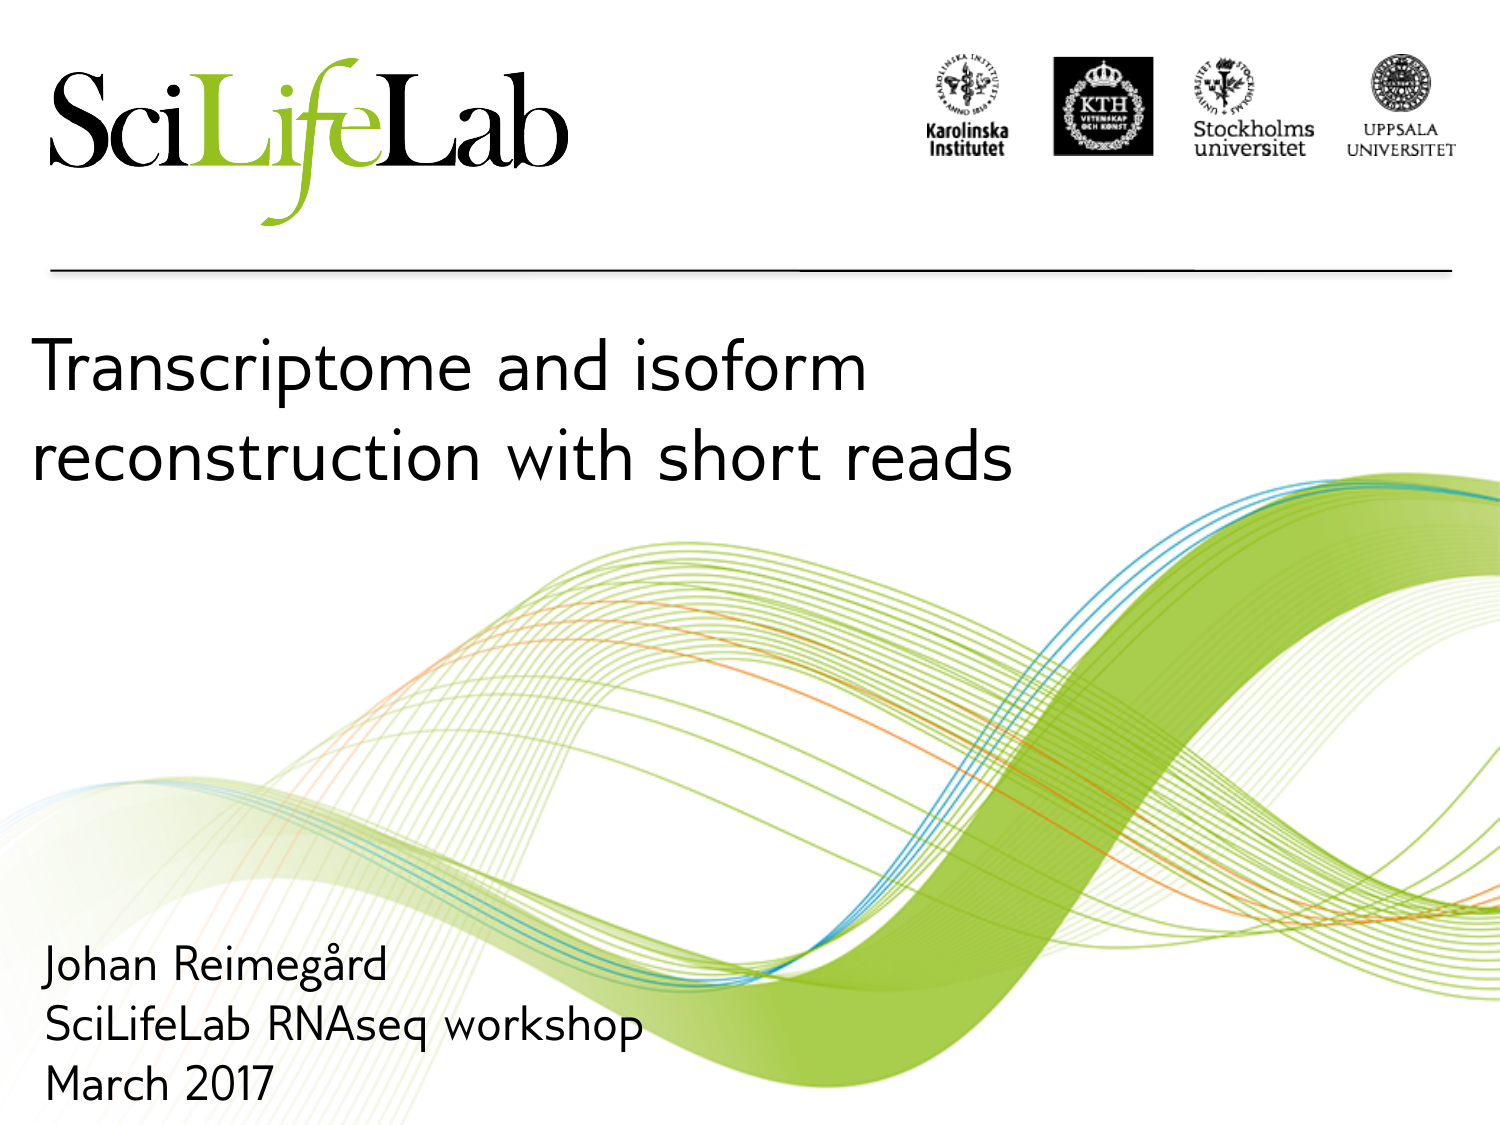

Transcriptome and isoform reconstruction with short reads
Johan Reimegård
SciLifeLab RNAseq workshop
March 2017